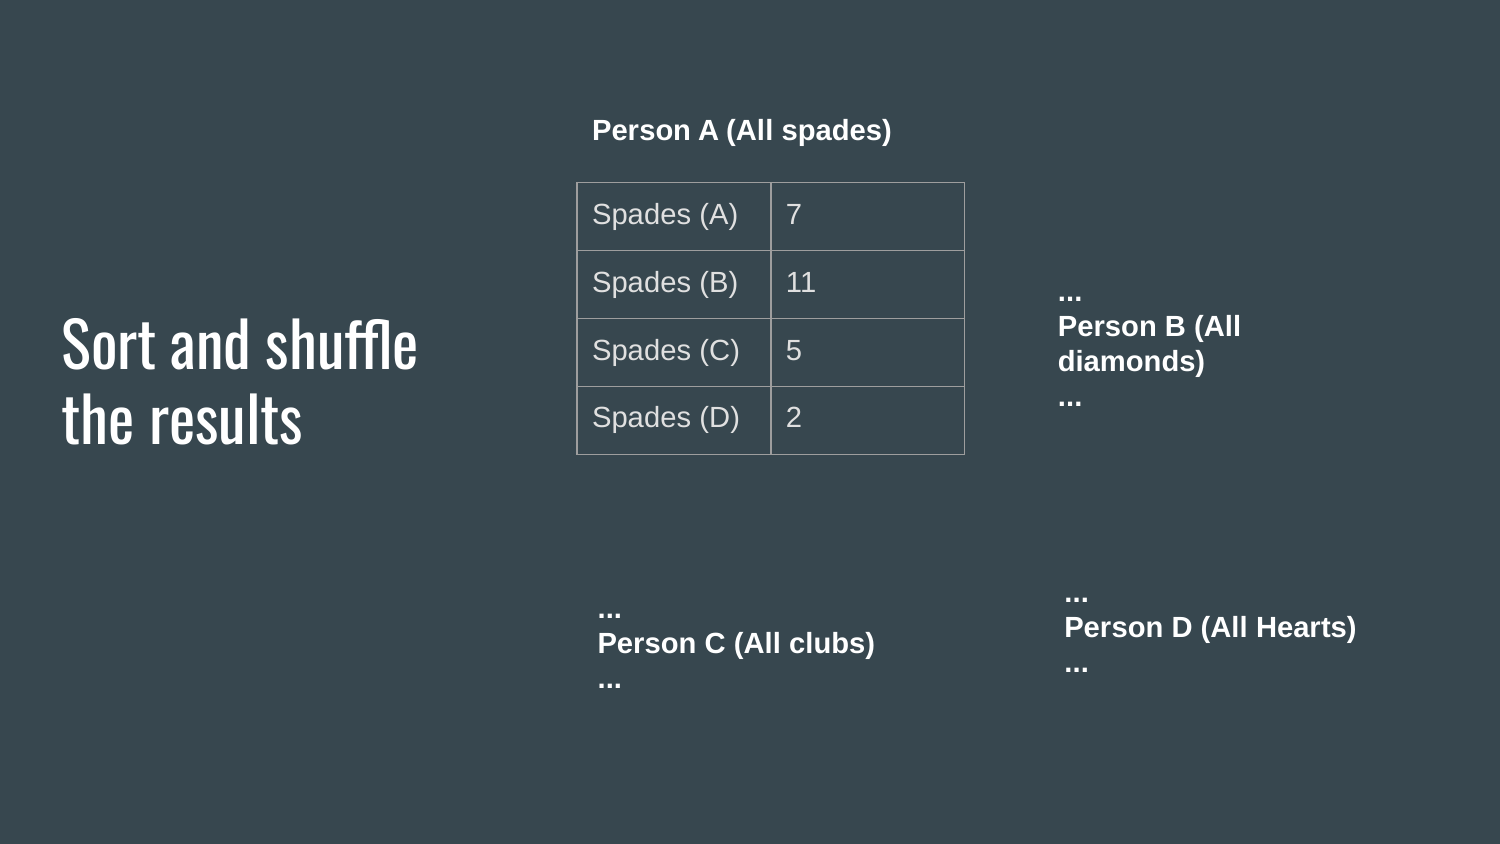

Person A (All spades)
| Spades (A) | 7 |
| --- | --- |
| Spades (B) | 11 |
| Spades (C) | 5 |
| Spades (D) | 2 |
...
Person B (All diamonds)
...
# Sort and shuffle the results
...
Person D (All Hearts)
...
...
Person C (All clubs)
...